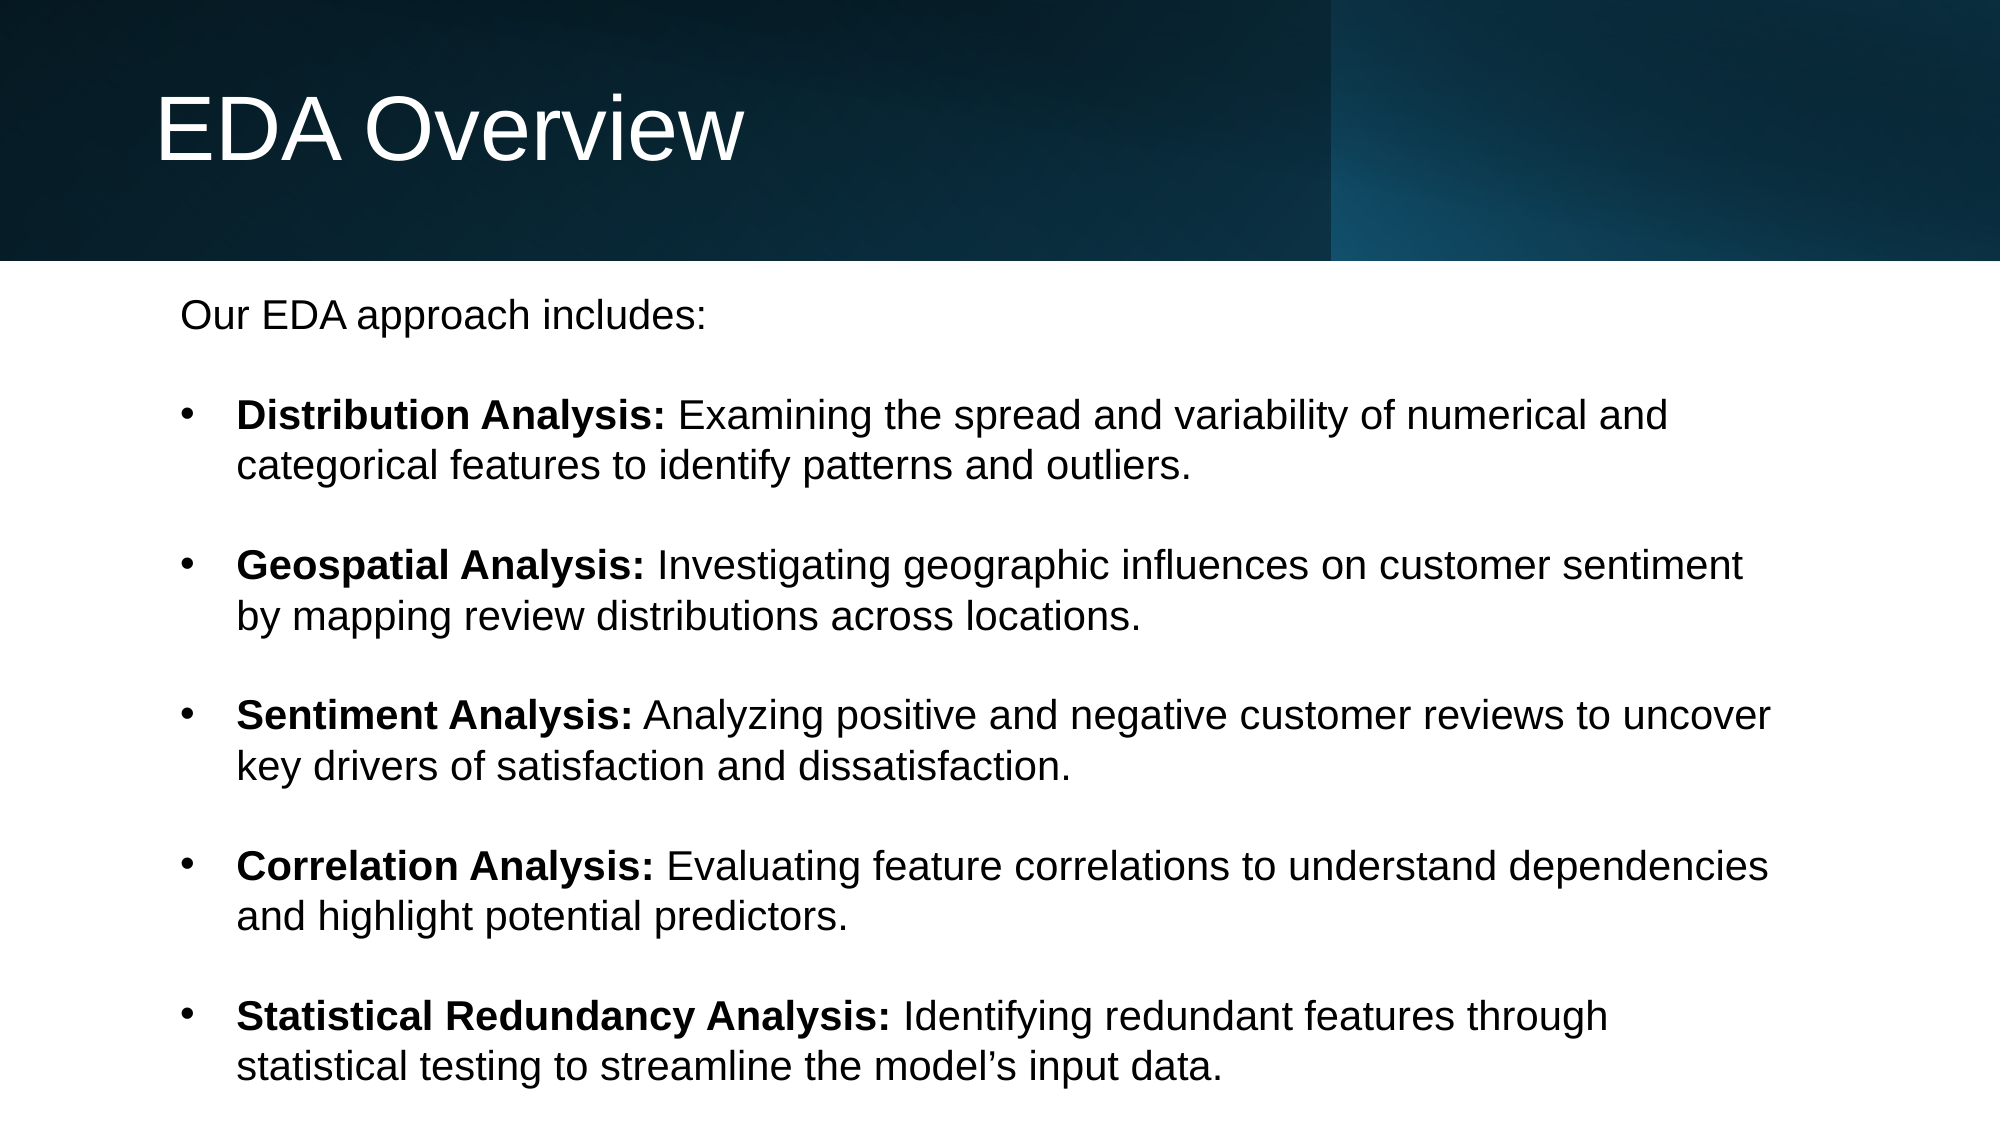

# EDA Overview
Our EDA approach includes:

Distribution Analysis: Examining the spread and variability of numerical and categorical features to identify patterns and outliers.

Geospatial Analysis: Investigating geographic influences on customer sentiment by mapping review distributions across locations.

Sentiment Analysis: Analyzing positive and negative customer reviews to uncover key drivers of satisfaction and dissatisfaction.

Correlation Analysis: Evaluating feature correlations to understand dependencies and highlight potential predictors.

Statistical Redundancy Analysis: Identifying redundant features through statistical testing to streamline the model’s input data.